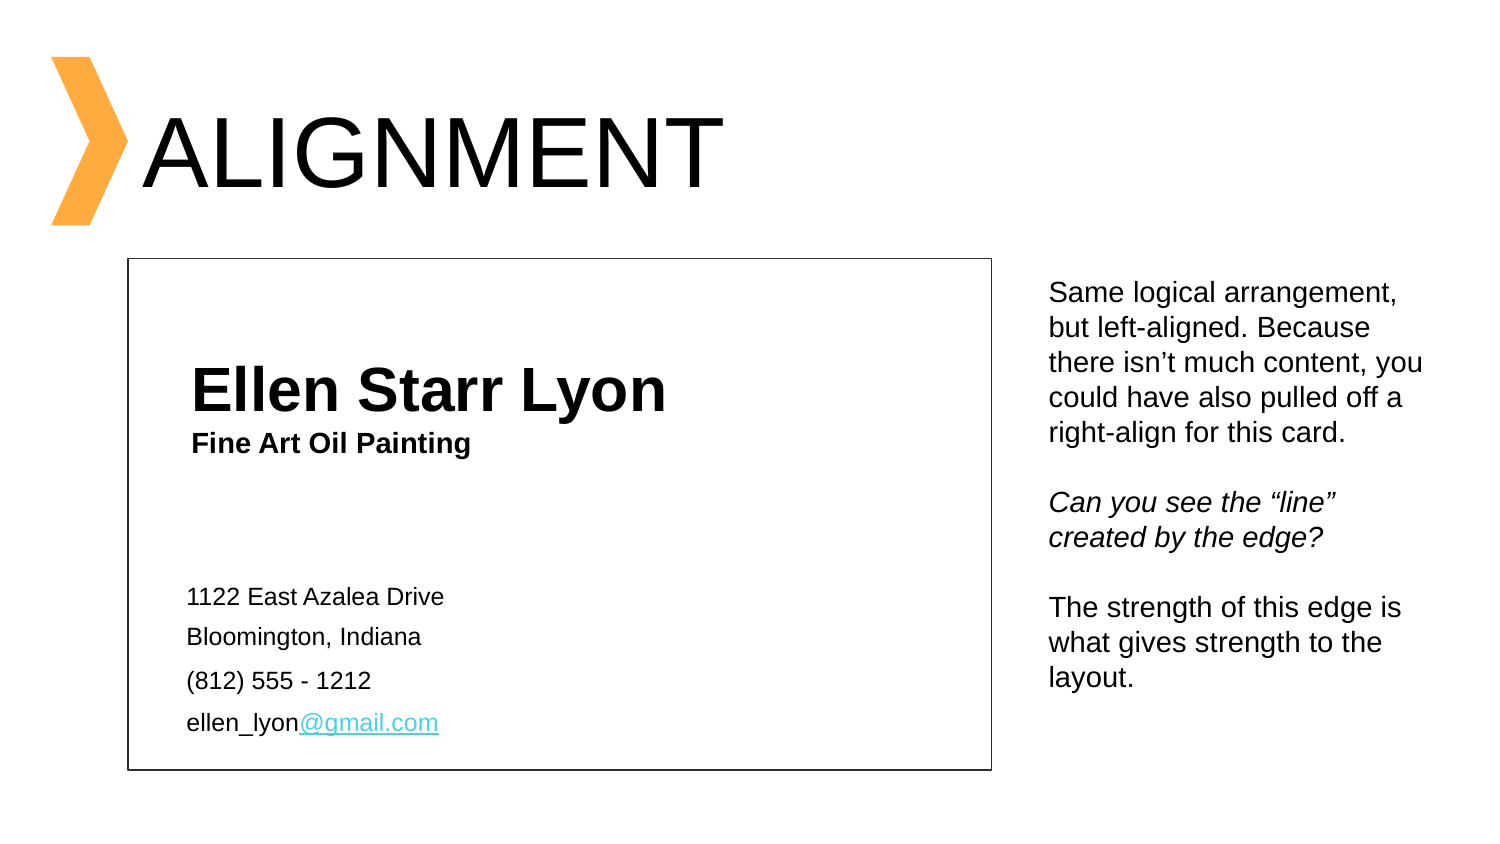

# ALIGNMENT

Same logical arrangement, but left-aligned. Because there isn’t much content, you could have also pulled off a right-align for this card.

Can you see the “line” created by the edge?

The strength of this edge is what gives strength to the layout.

Ellen Starr Lyon
Fine Art Oil Painting
1122 East Azalea Drive
Bloomington, Indiana
(812) 555 - 1212
ellen_lyon@gmail.com